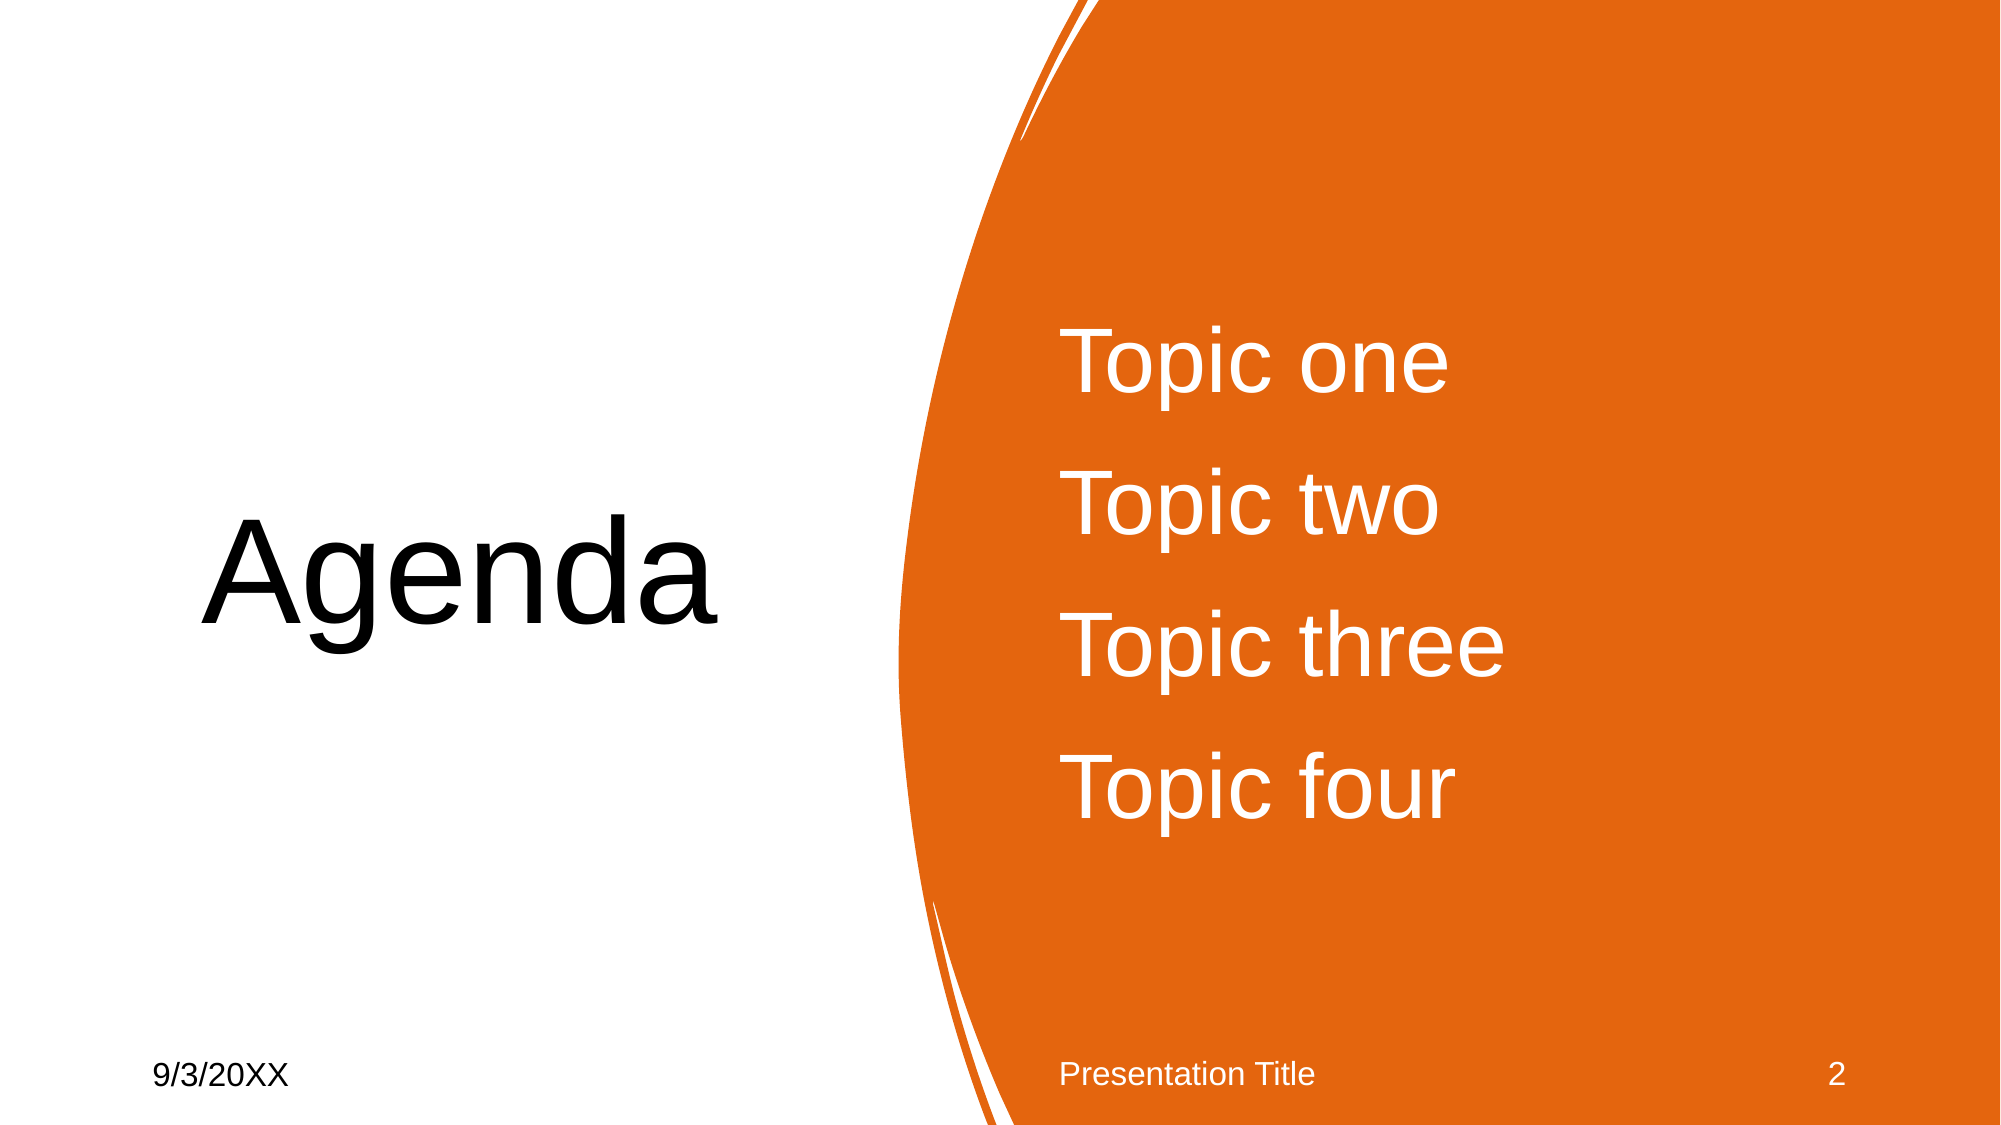

# Agenda
Topic one
Topic two​
Topic three
Topic four
Presentation Title
2
9/3/20XX